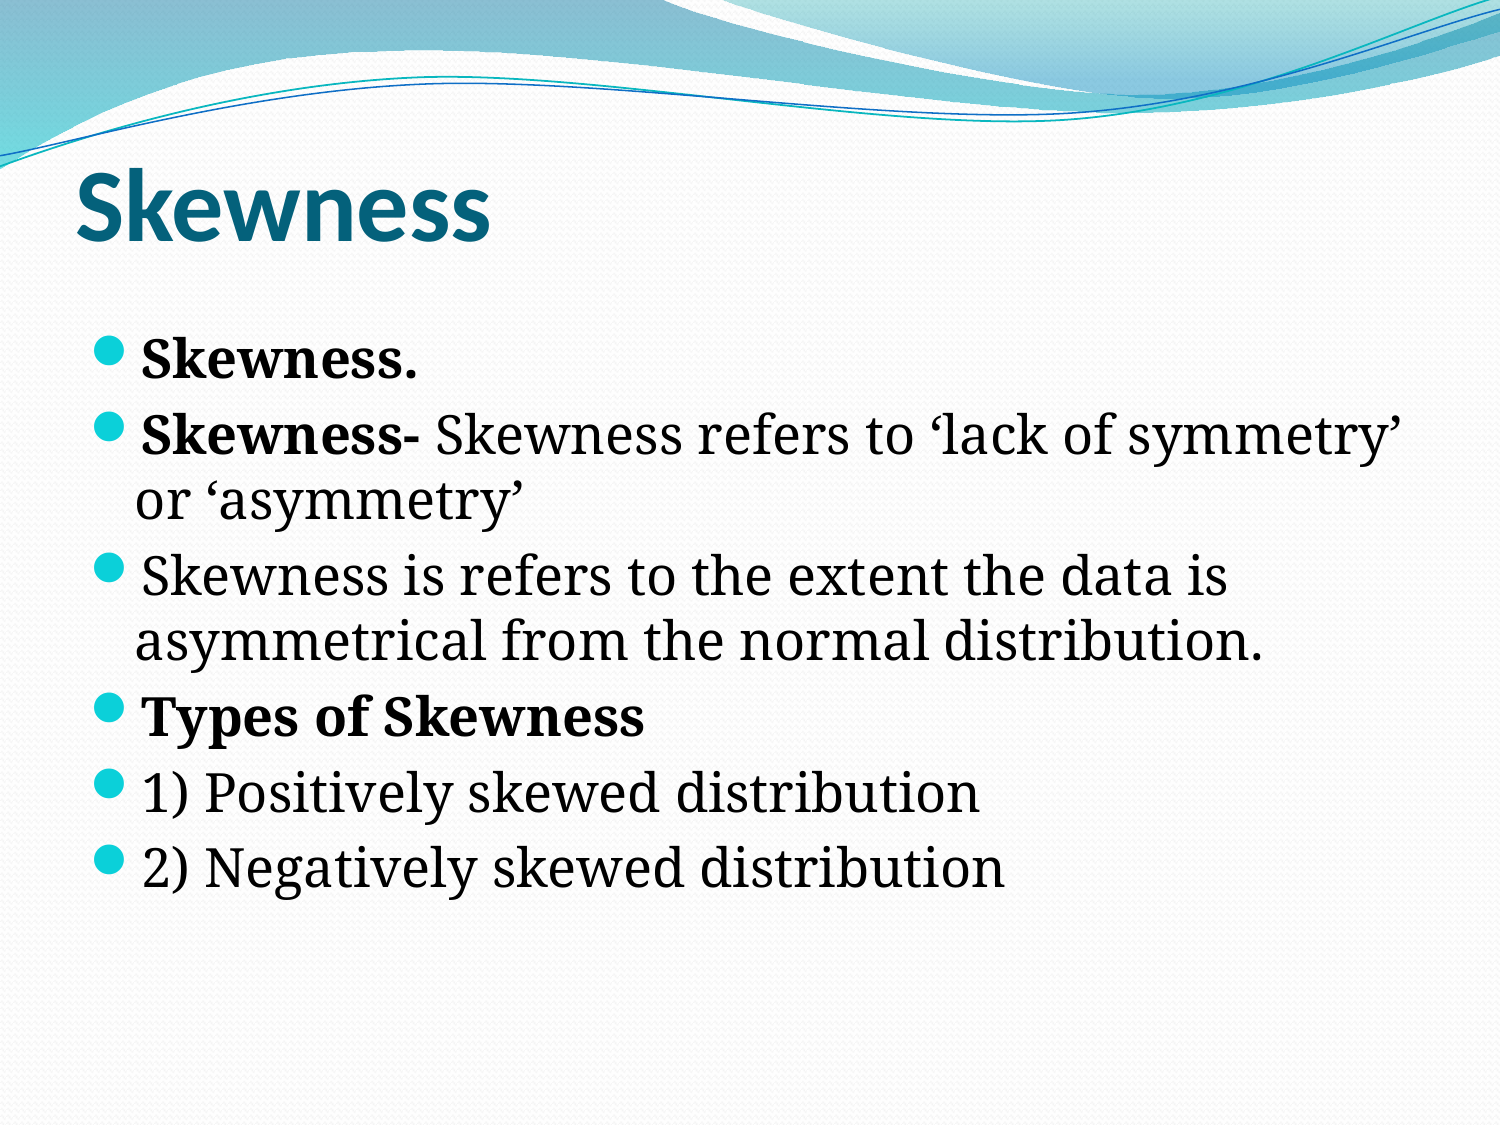

# Skewness
Skewness.
Skewness- Skewness refers to ‘lack of symmetry’ or ‘asymmetry’
Skewness is refers to the extent the data is asymmetrical from the normal distribution.
Types of Skewness
1) Positively skewed distribution
2) Negatively skewed distribution